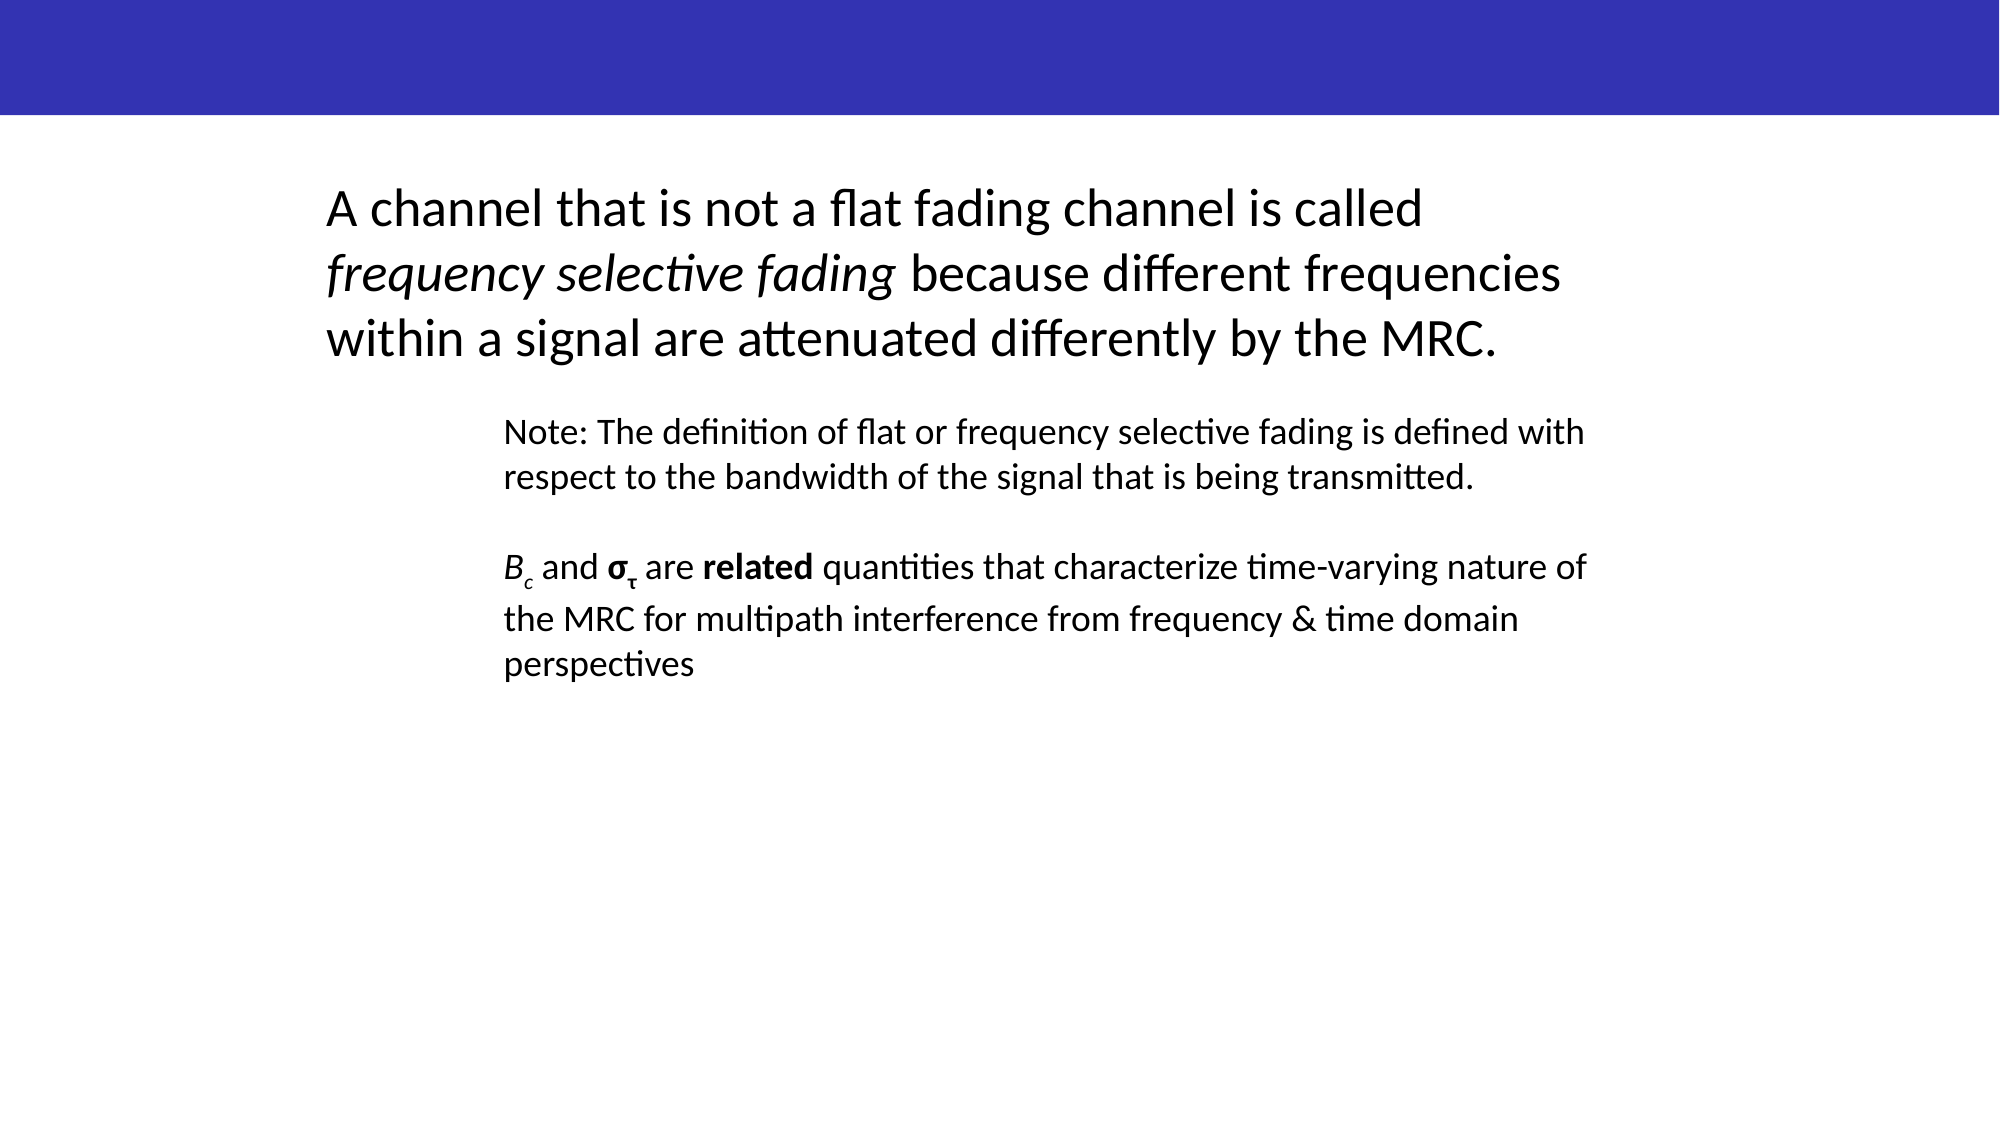

A channel that is not a flat fading channel is called frequency selective fading because different frequencies within a signal are attenuated differently by the MRC.

Note: The definition of flat or frequency selective fading is defined with respect to the bandwidth of the signal that is being transmitted.

Bc and στ are related quantities that characterize time-varying nature of the MRC for multipath interference from frequency & time domain perspectives